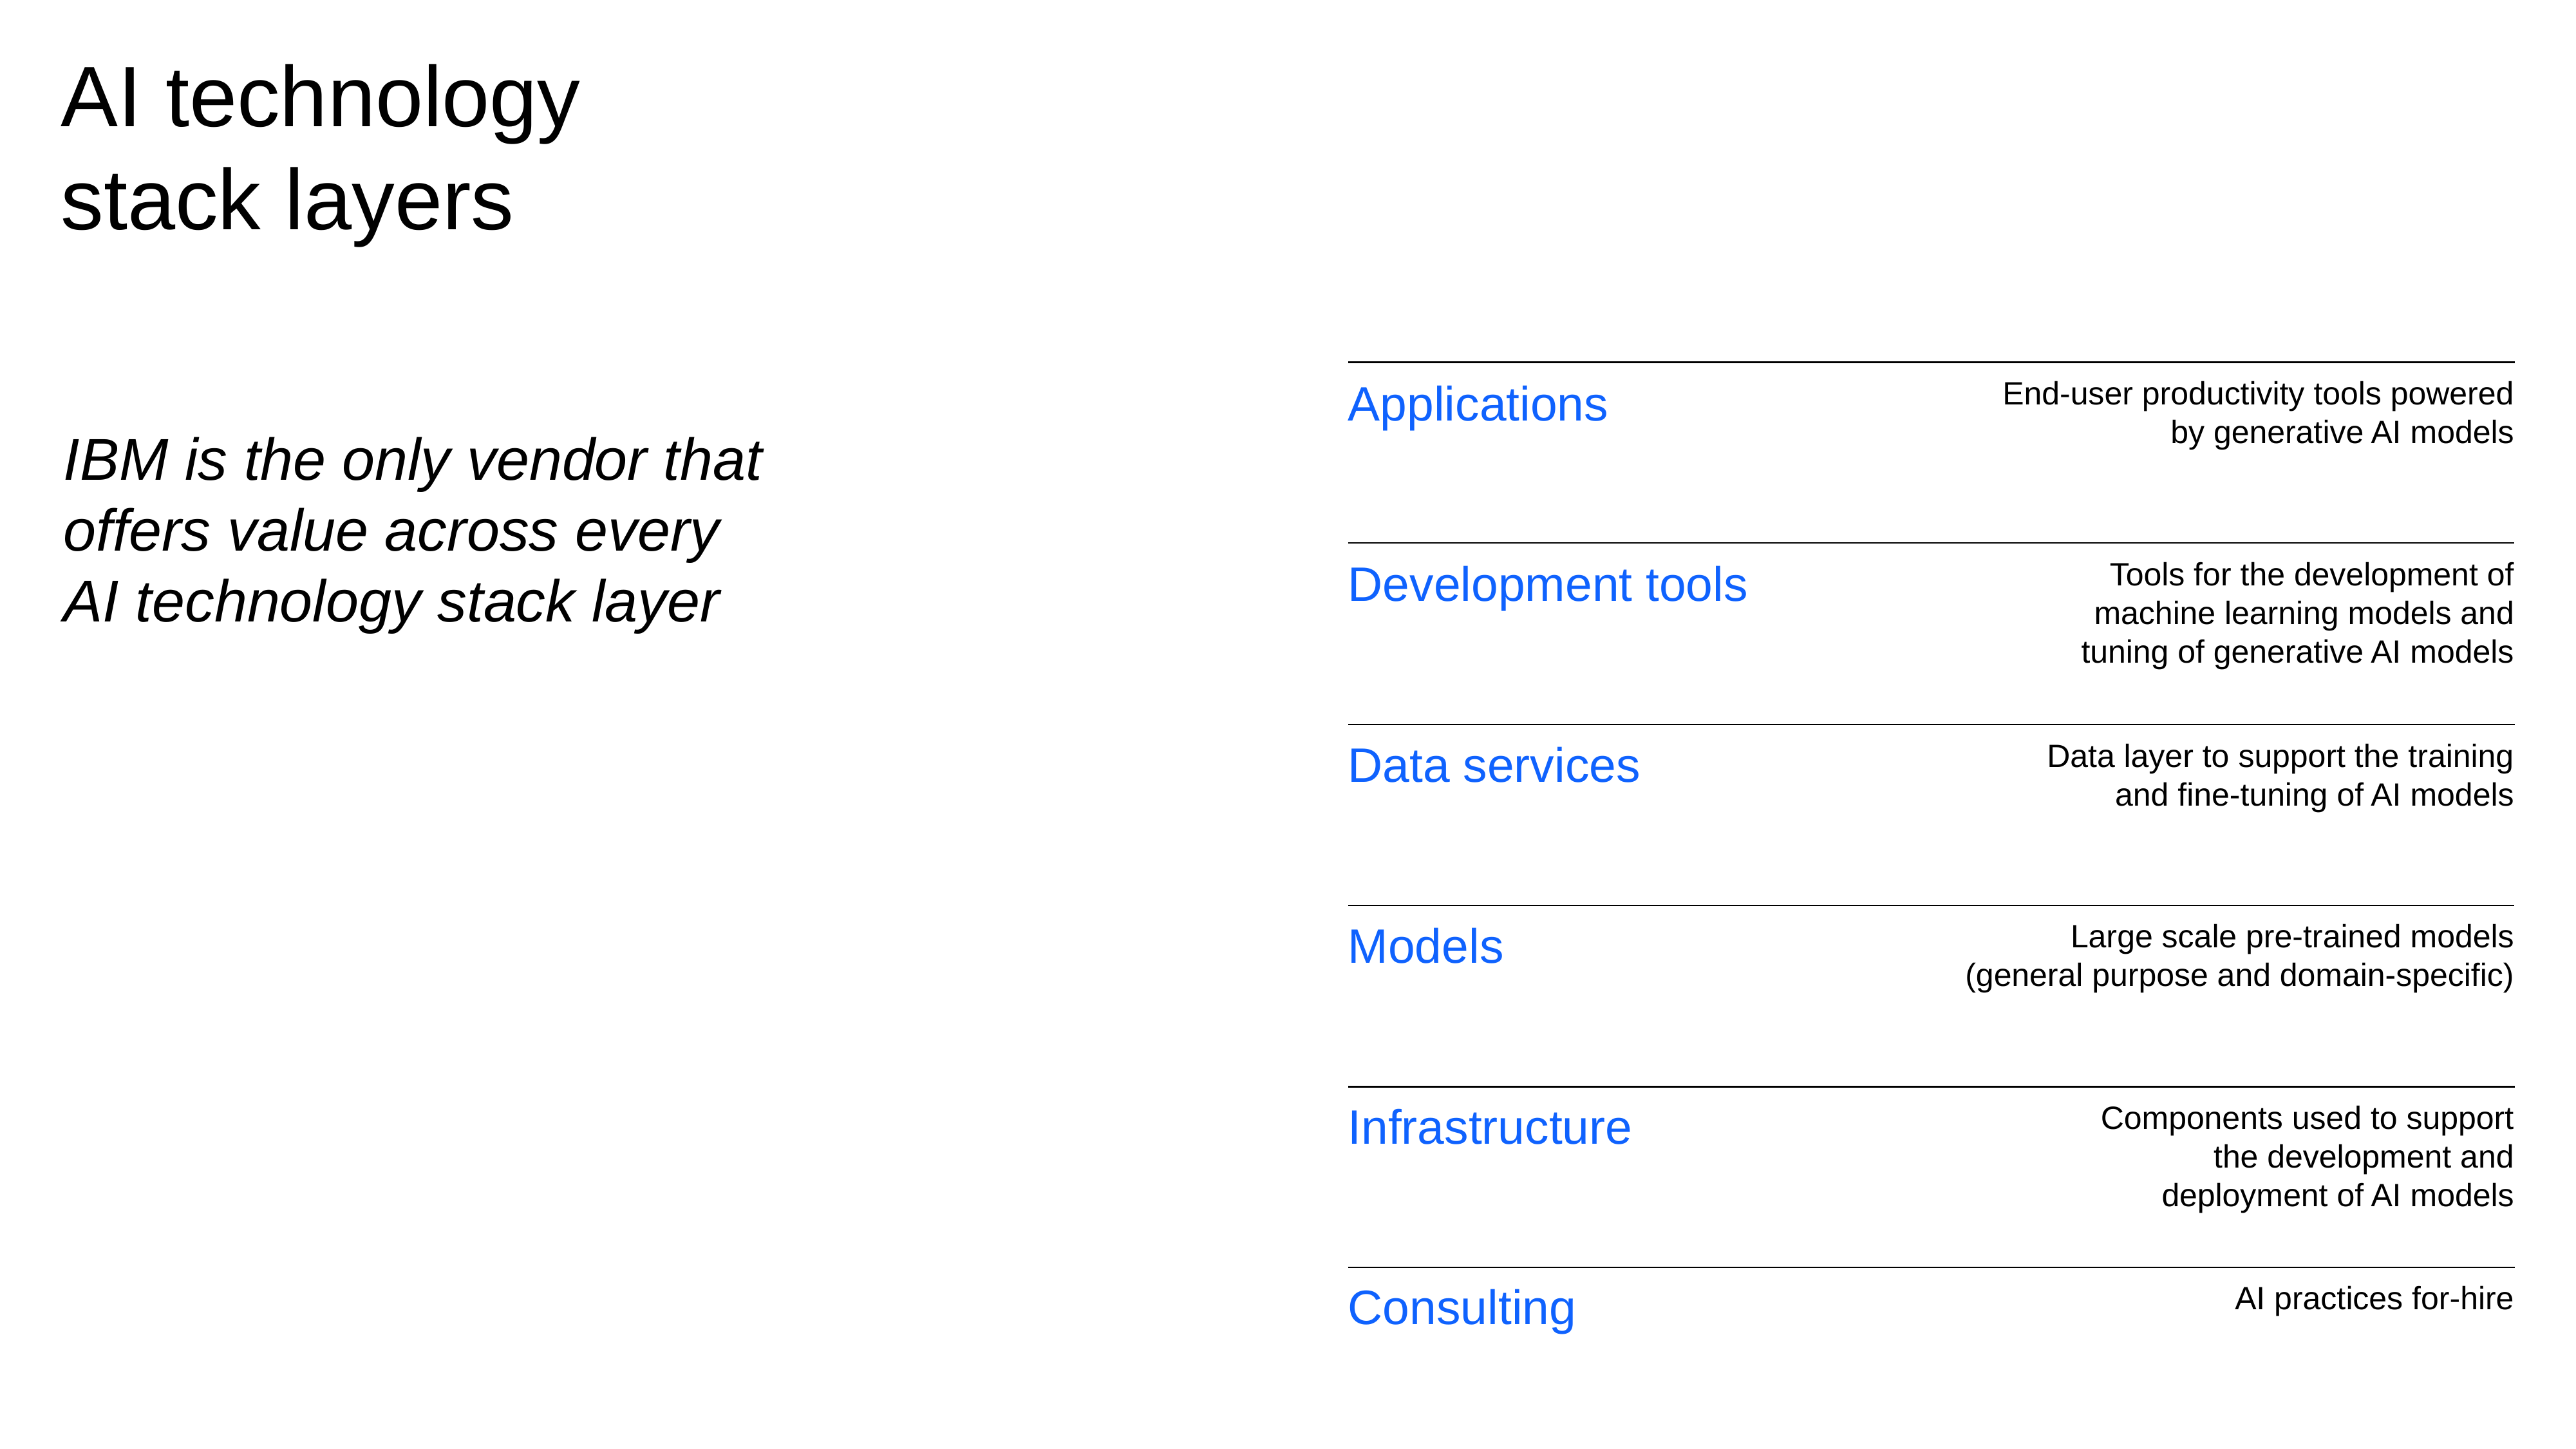

# AI technology stack layers
Applications
End-user productivity tools powered
by generative AI models
IBM is the only vendor that offers value across every AI technology stack layer
Development tools
Tools for the development of machine learning models and tuning of generative AI models
Data services
Data layer to support the training
and fine-tuning of AI models
Models
Large scale pre-trained models (general purpose and domain-specific)
Infrastructure
Components used to support the development and deployment of AI models
Consulting
AI practices for-hire